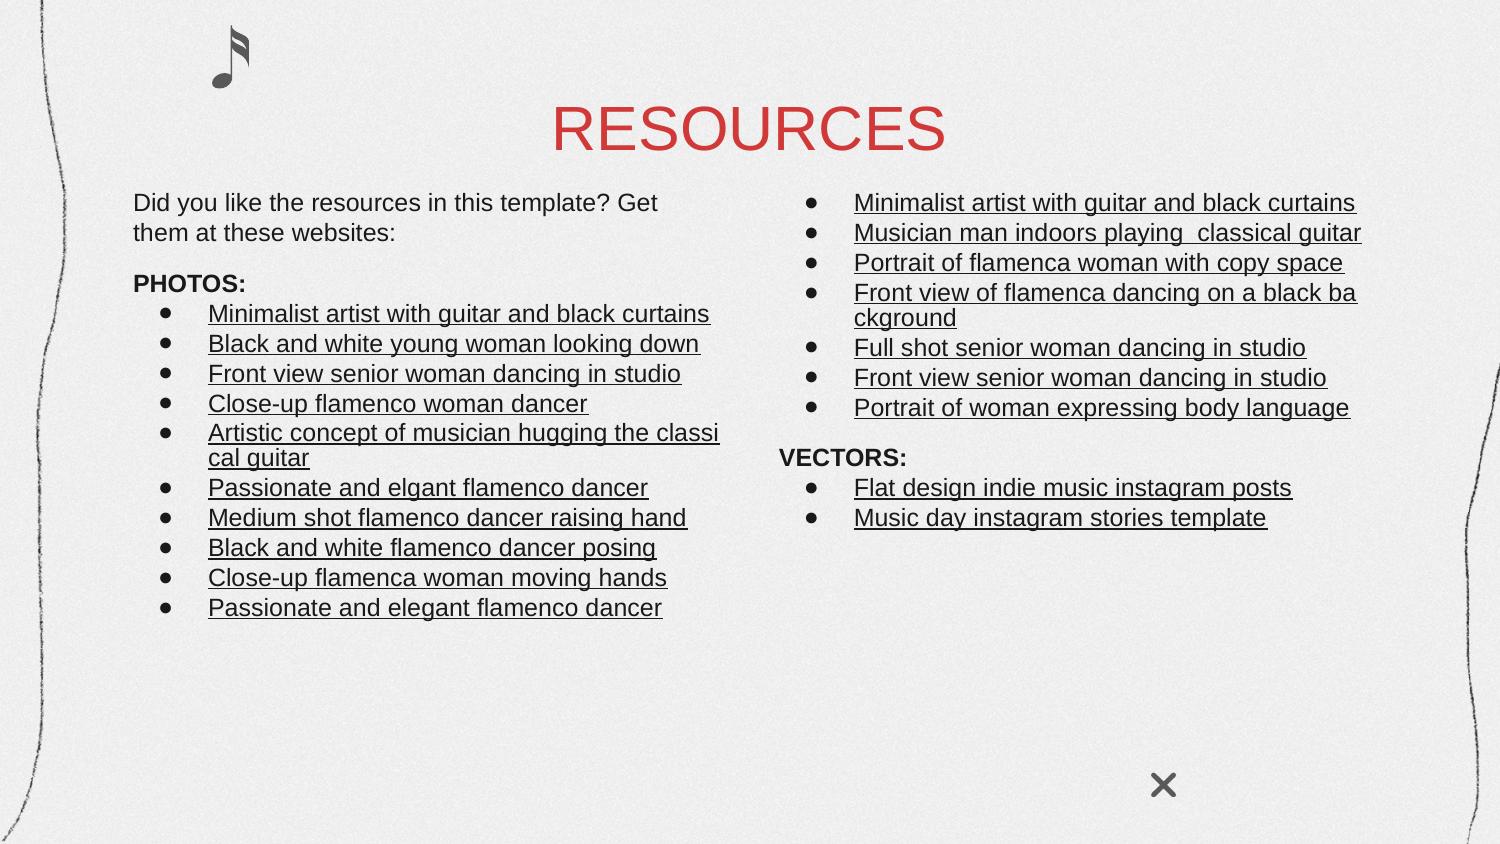

# RESOURCES
Did you like the resources in this template? Get them at these websites:
PHOTOS:
Minimalist artist with guitar and black curtains
Black and white young woman looking down
Front view senior woman dancing in studio
Close-up flamenco woman dancer
Artistic concept of musician hugging the classical guitar
Passionate and elgant flamenco dancer
Medium shot flamenco dancer raising hand
Black and white flamenco dancer posing
Close-up flamenca woman moving hands
Passionate and elegant flamenco dancer
Minimalist artist with guitar and black curtains
Musician man indoors playing  classical guitar
Portrait of flamenca woman with copy space
Front view of flamenca dancing on a black background
Full shot senior woman dancing in studio
Front view senior woman dancing in studio
Portrait of woman expressing body language
VECTORS:
Flat design indie music instagram posts
Music day instagram stories template